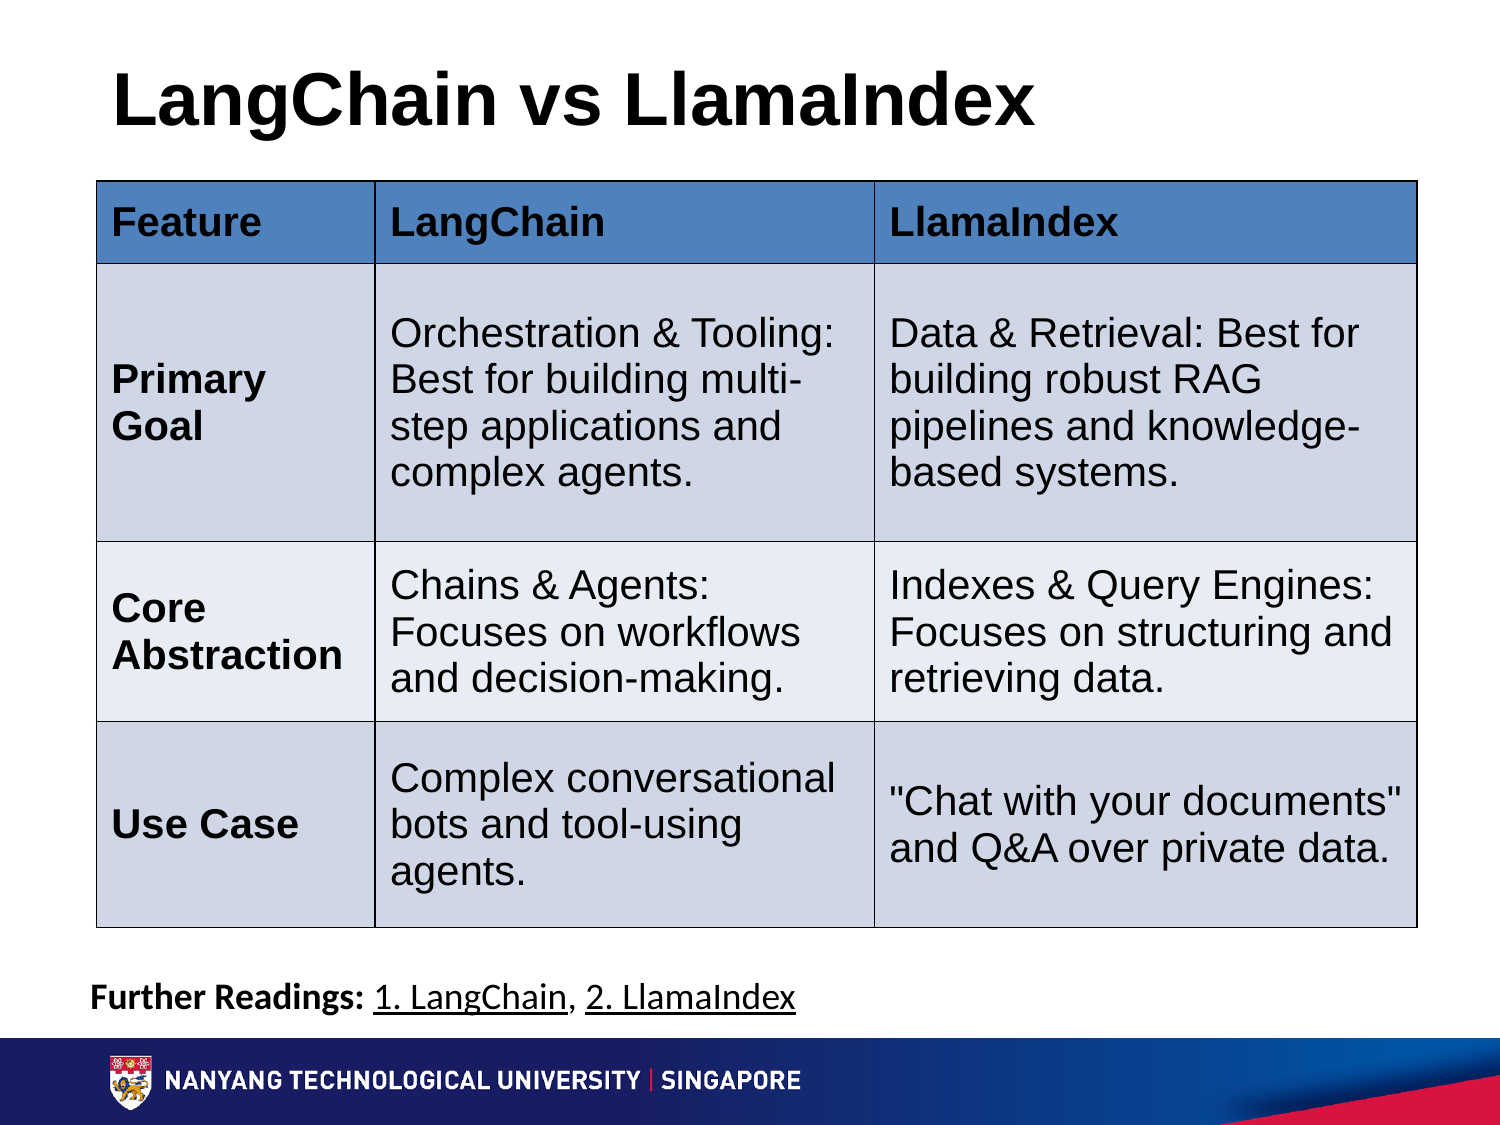

LangChain vs LlamaIndex
| Feature | LangChain | LlamaIndex |
| --- | --- | --- |
| Primary Goal | Orchestration & Tooling: Best for building multi-step applications and complex agents. | Data & Retrieval: Best for building robust RAG pipelines and knowledge-based systems. |
| Core Abstraction | Chains & Agents: Focuses on workflows and decision-making. | Indexes & Query Engines: Focuses on structuring and retrieving data. |
| Use Case | Complex conversational bots and tool-using agents. | "Chat with your documents" and Q&A over private data. |
Further Readings: 1. LangChain, 2. LlamaIndex